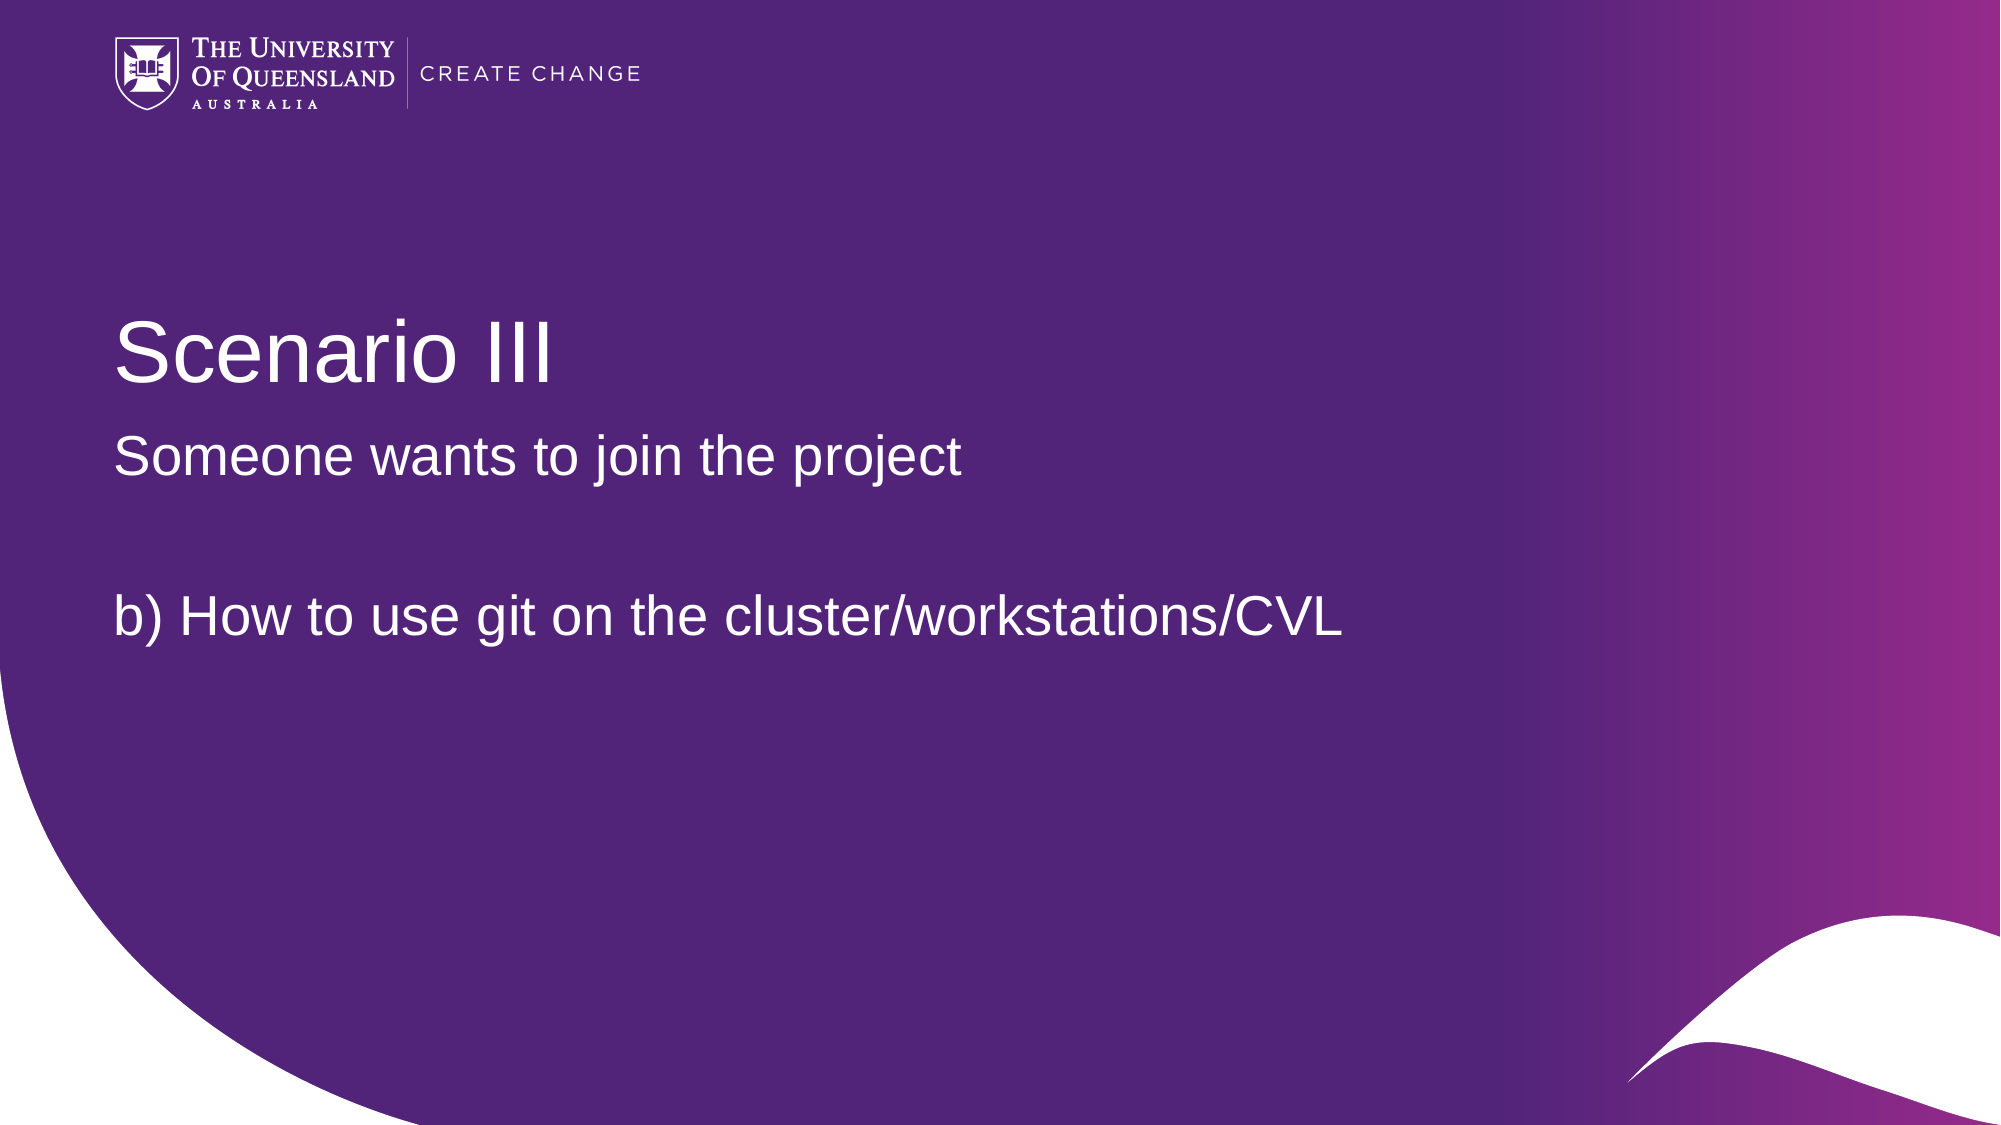

# Scenario III
Someone wants to join the project

b) How to use git on the cluster/workstations/CVL